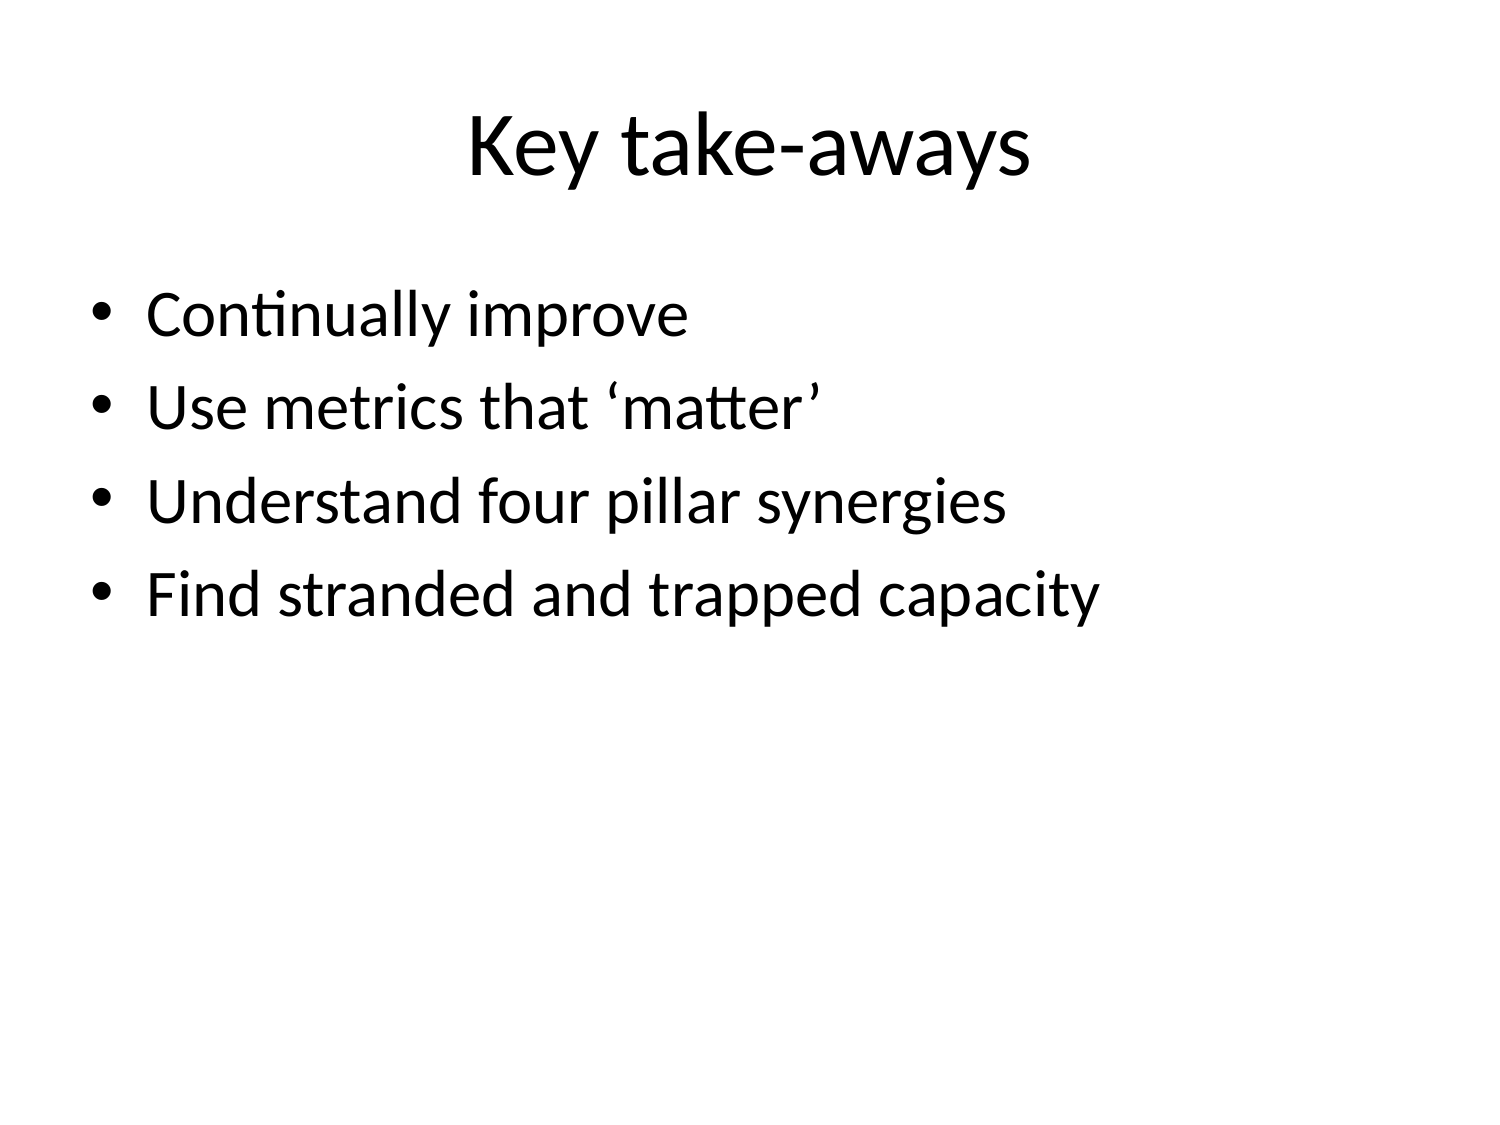

# Key take-aways
Continually improve
Use metrics that ‘matter’
Understand four pillar synergies
Find stranded and trapped capacity